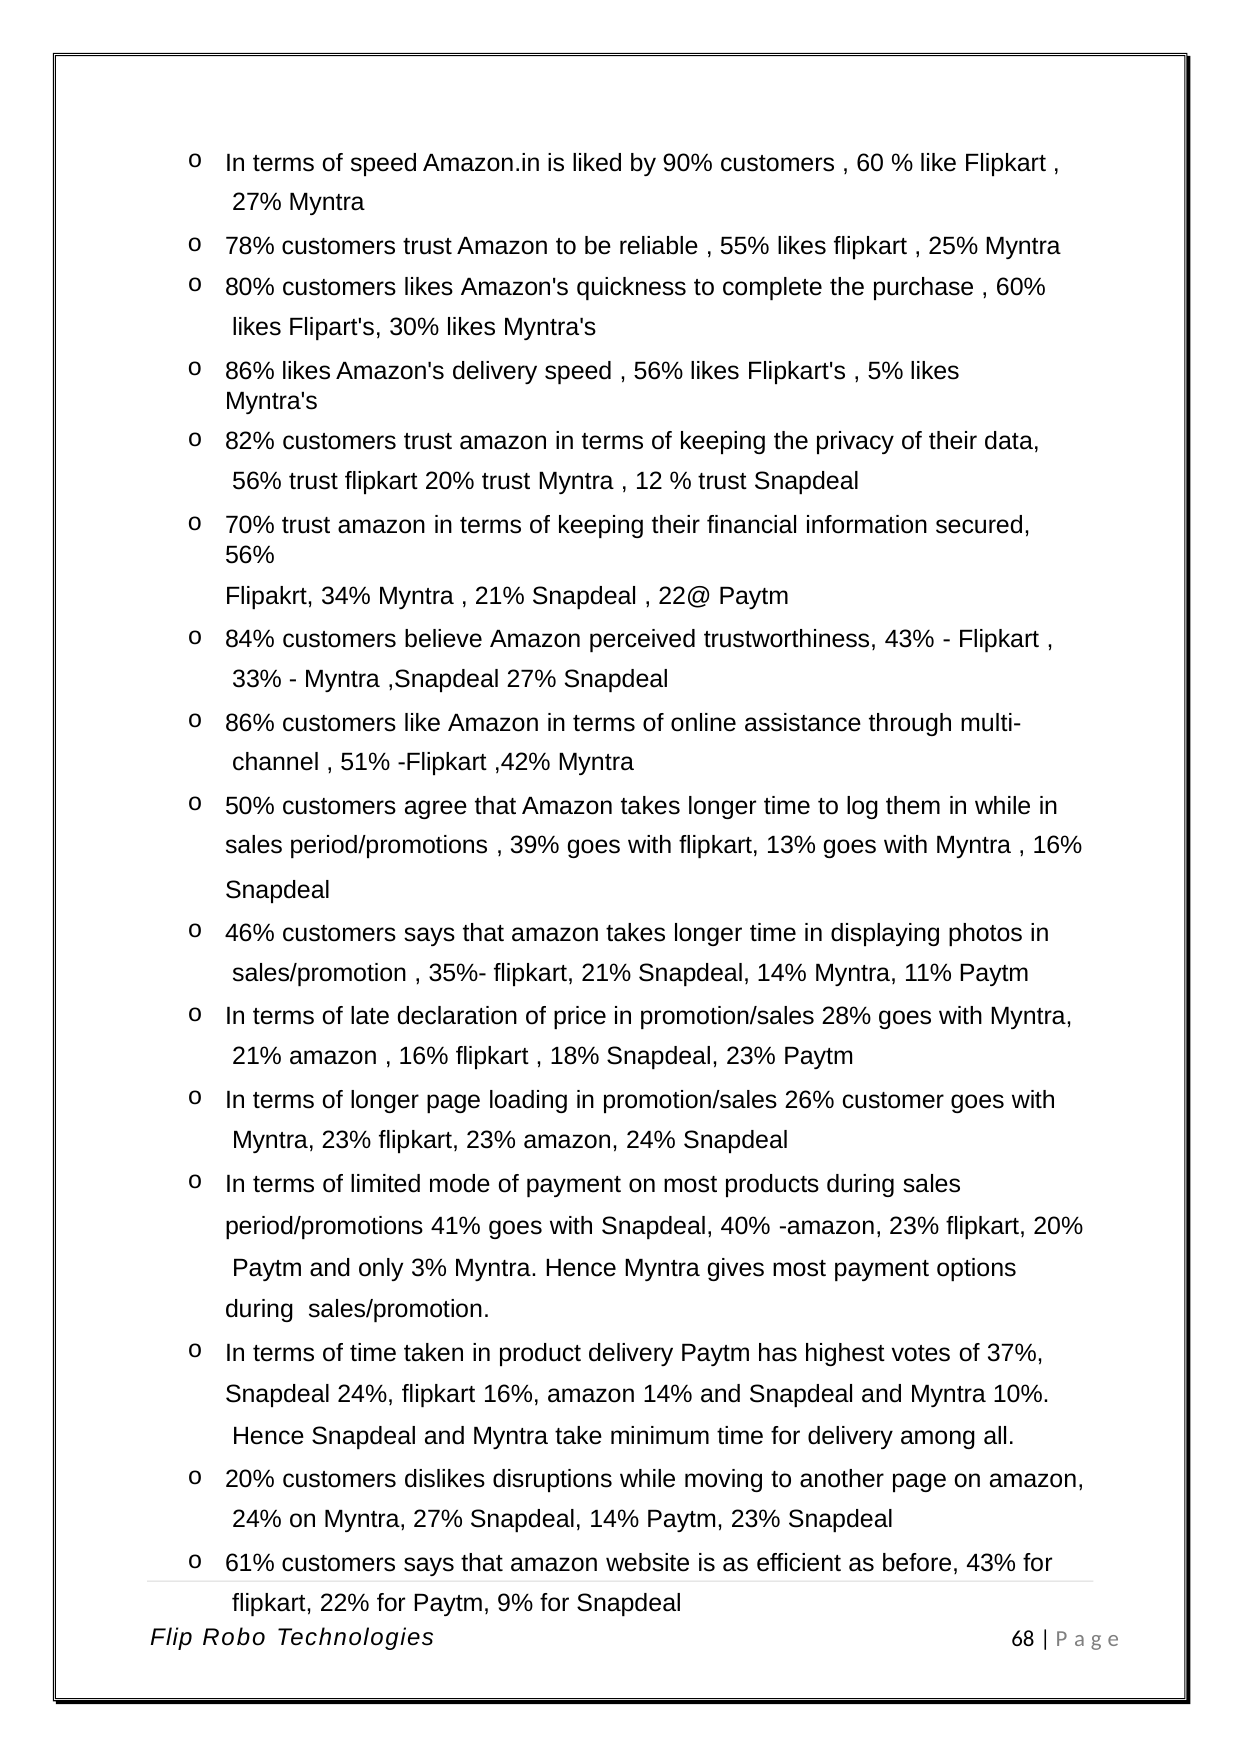

In terms of speed Amazon.in is liked by 90% customers , 60 % like Flipkart ,  27% Myntra
78% customers trust Amazon to be reliable , 55% likes flipkart , 25% Myntra
80% customers likes Amazon's quickness to complete the purchase , 60%  likes Flipart's, 30% likes Myntra's
86% likes Amazon's delivery speed , 56% likes Flipkart's , 5% likes Myntra's
82% customers trust amazon in terms of keeping the privacy of their data,  56% trust flipkart 20% trust Myntra , 12 % trust Snapdeal
70% trust amazon in terms of keeping their financial information secured, 56%
Flipakrt, 34% Myntra , 21% Snapdeal , 22@ Paytm
84% customers believe Amazon perceived trustworthiness, 43% - Flipkart ,  33% - Myntra ,Snapdeal 27% Snapdeal
86% customers like Amazon in terms of online assistance through multi-  channel , 51% -Flipkart ,42% Myntra
50% customers agree that Amazon takes longer time to log them in while in  sales period/promotions , 39% goes with flipkart, 13% goes with Myntra , 16%
Snapdeal
46% customers says that amazon takes longer time in displaying photos in  sales/promotion , 35%- flipkart, 21% Snapdeal, 14% Myntra, 11% Paytm
In terms of late declaration of price in promotion/sales 28% goes with Myntra,  21% amazon , 16% flipkart , 18% Snapdeal, 23% Paytm
In terms of longer page loading in promotion/sales 26% customer goes with  Myntra, 23% flipkart, 23% amazon, 24% Snapdeal
In terms of limited mode of payment on most products during sales  period/promotions 41% goes with Snapdeal, 40% -amazon, 23% flipkart, 20%  Paytm and only 3% Myntra. Hence Myntra gives most payment options during  sales/promotion.
In terms of time taken in product delivery Paytm has highest votes of 37%,  Snapdeal 24%, flipkart 16%, amazon 14% and Snapdeal and Myntra 10%.  Hence Snapdeal and Myntra take minimum time for delivery among all.
20% customers dislikes disruptions while moving to another page on amazon,  24% on Myntra, 27% Snapdeal, 14% Paytm, 23% Snapdeal
61% customers says that amazon website is as efficient as before, 43% for  flipkart, 22% for Paytm, 9% for Snapdeal

Flip Robo Technologies
68 | P a g e